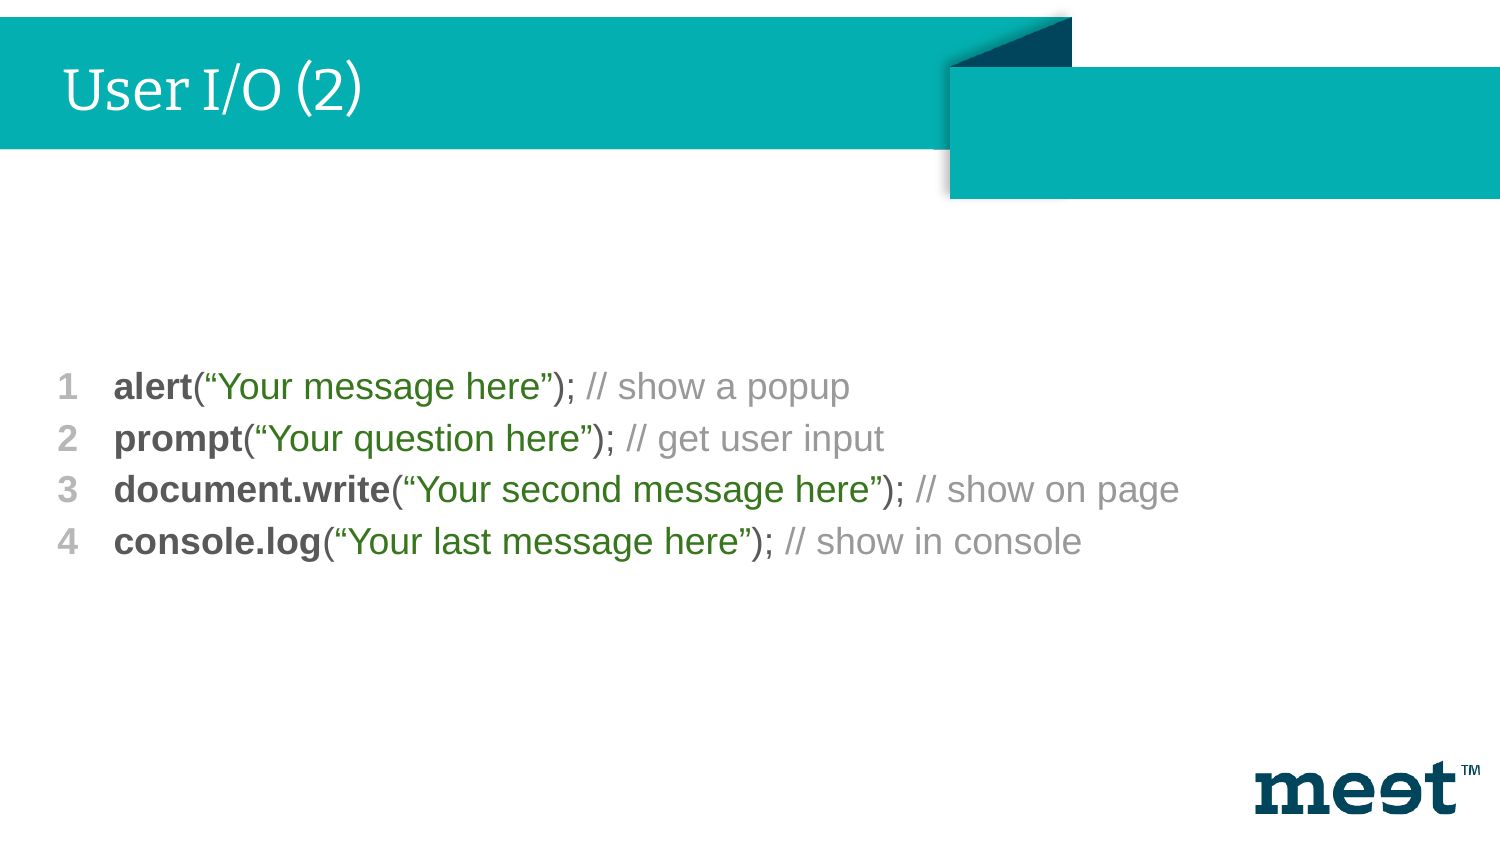

User I/O (2)
alert(“Your message here”); // show a popup
prompt(“Your question here”); // get user input
document.write(“Your second message here”); // show on page
console.log(“Your last message here”); // show in console